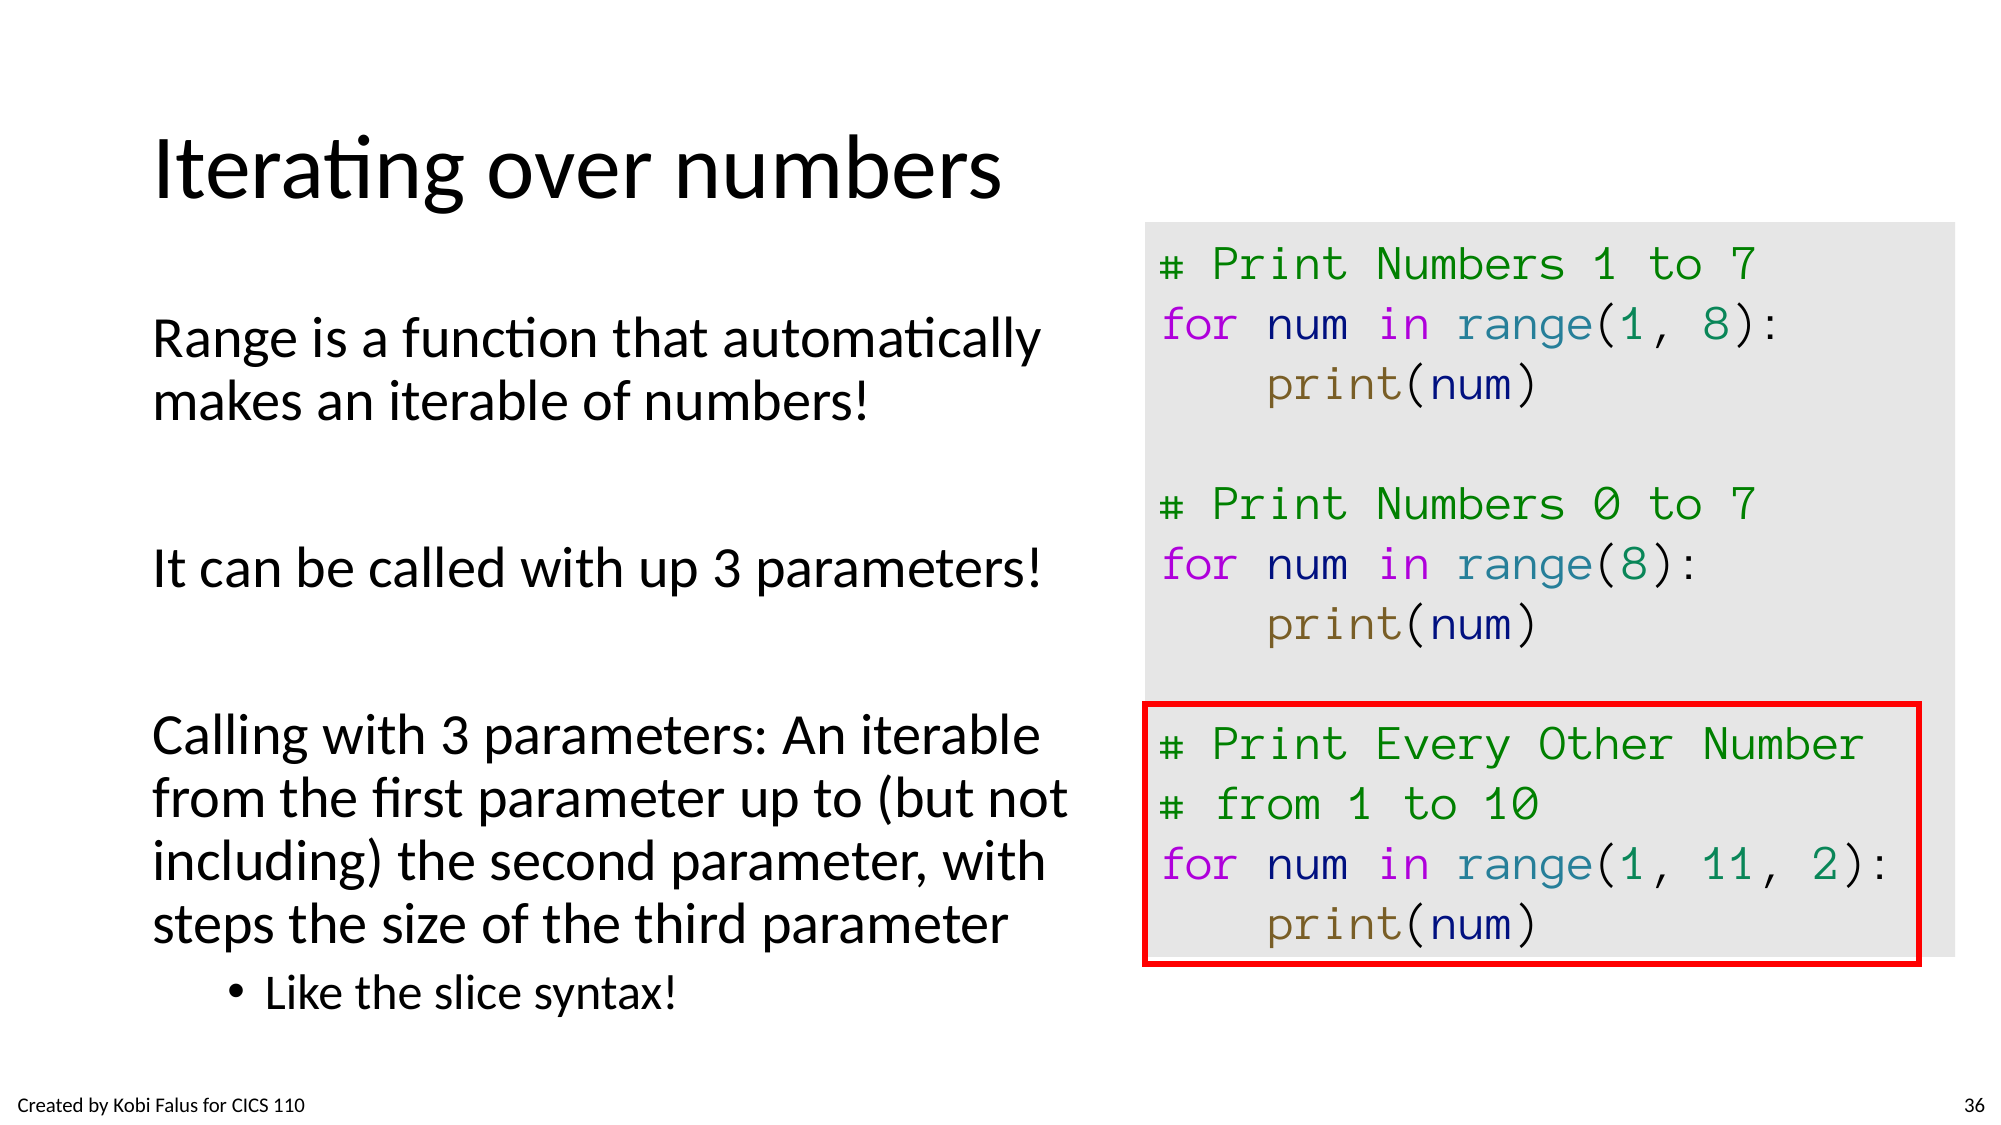

# Iterating over numbers
# Print Numbers 1 to 7
for num in range(1, 8):
    print(num)

# Print Numbers 0 to 7
for num in range(8):
    print(num)

# Print Every Other Number
# from 1 to 10
for num in range(1, 11, 2):
    print(num)
Range is a function that automatically makes an iterable of numbers!

It can be called with up 3 parameters!

Calling with 3 parameters: An iterable from the first parameter up to (but not including) the second parameter, with steps the size of the third parameter
Like the slice syntax!